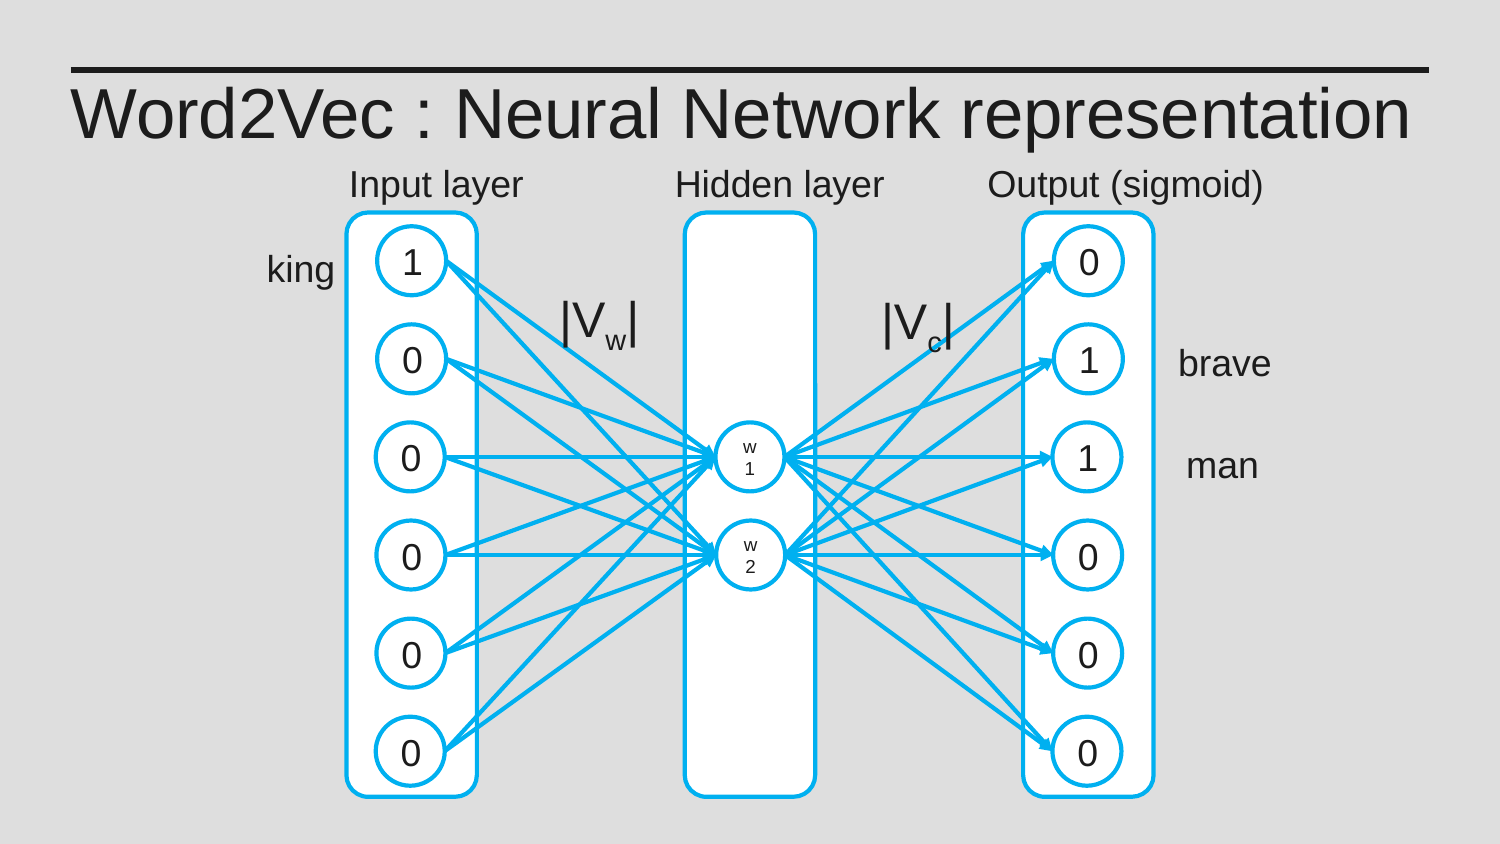

Word2Vec : Neural Network representation
Input layer
Hidden layer
Output (sigmoid)

1
0

king
|Vw|
|Vc|
0
1
brave
0
w1
1
man
0
w2
0
0
0
0
0